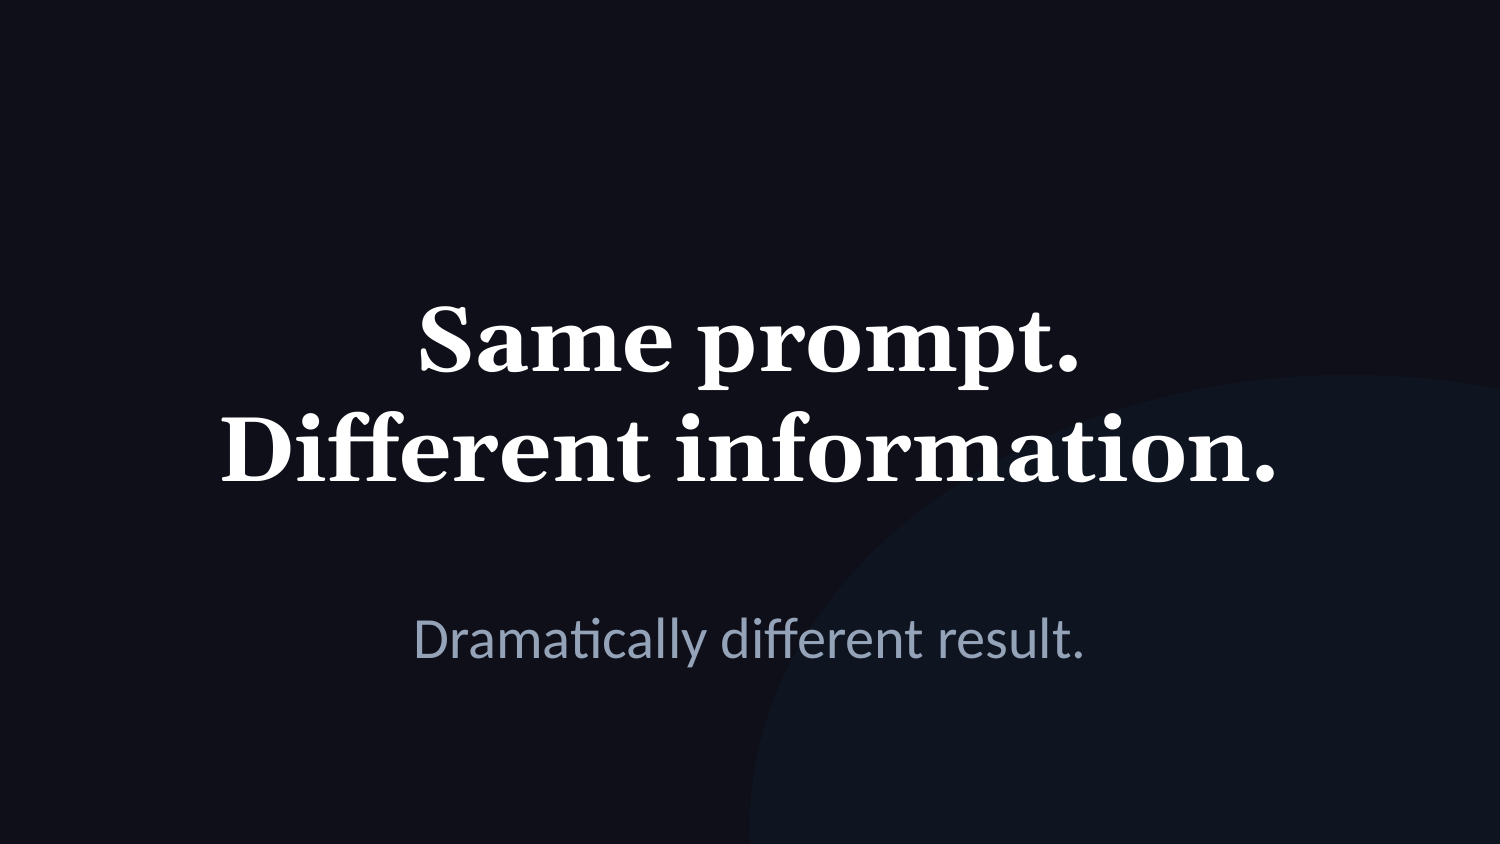

Same prompt.
Different information.

Dramatically different result.